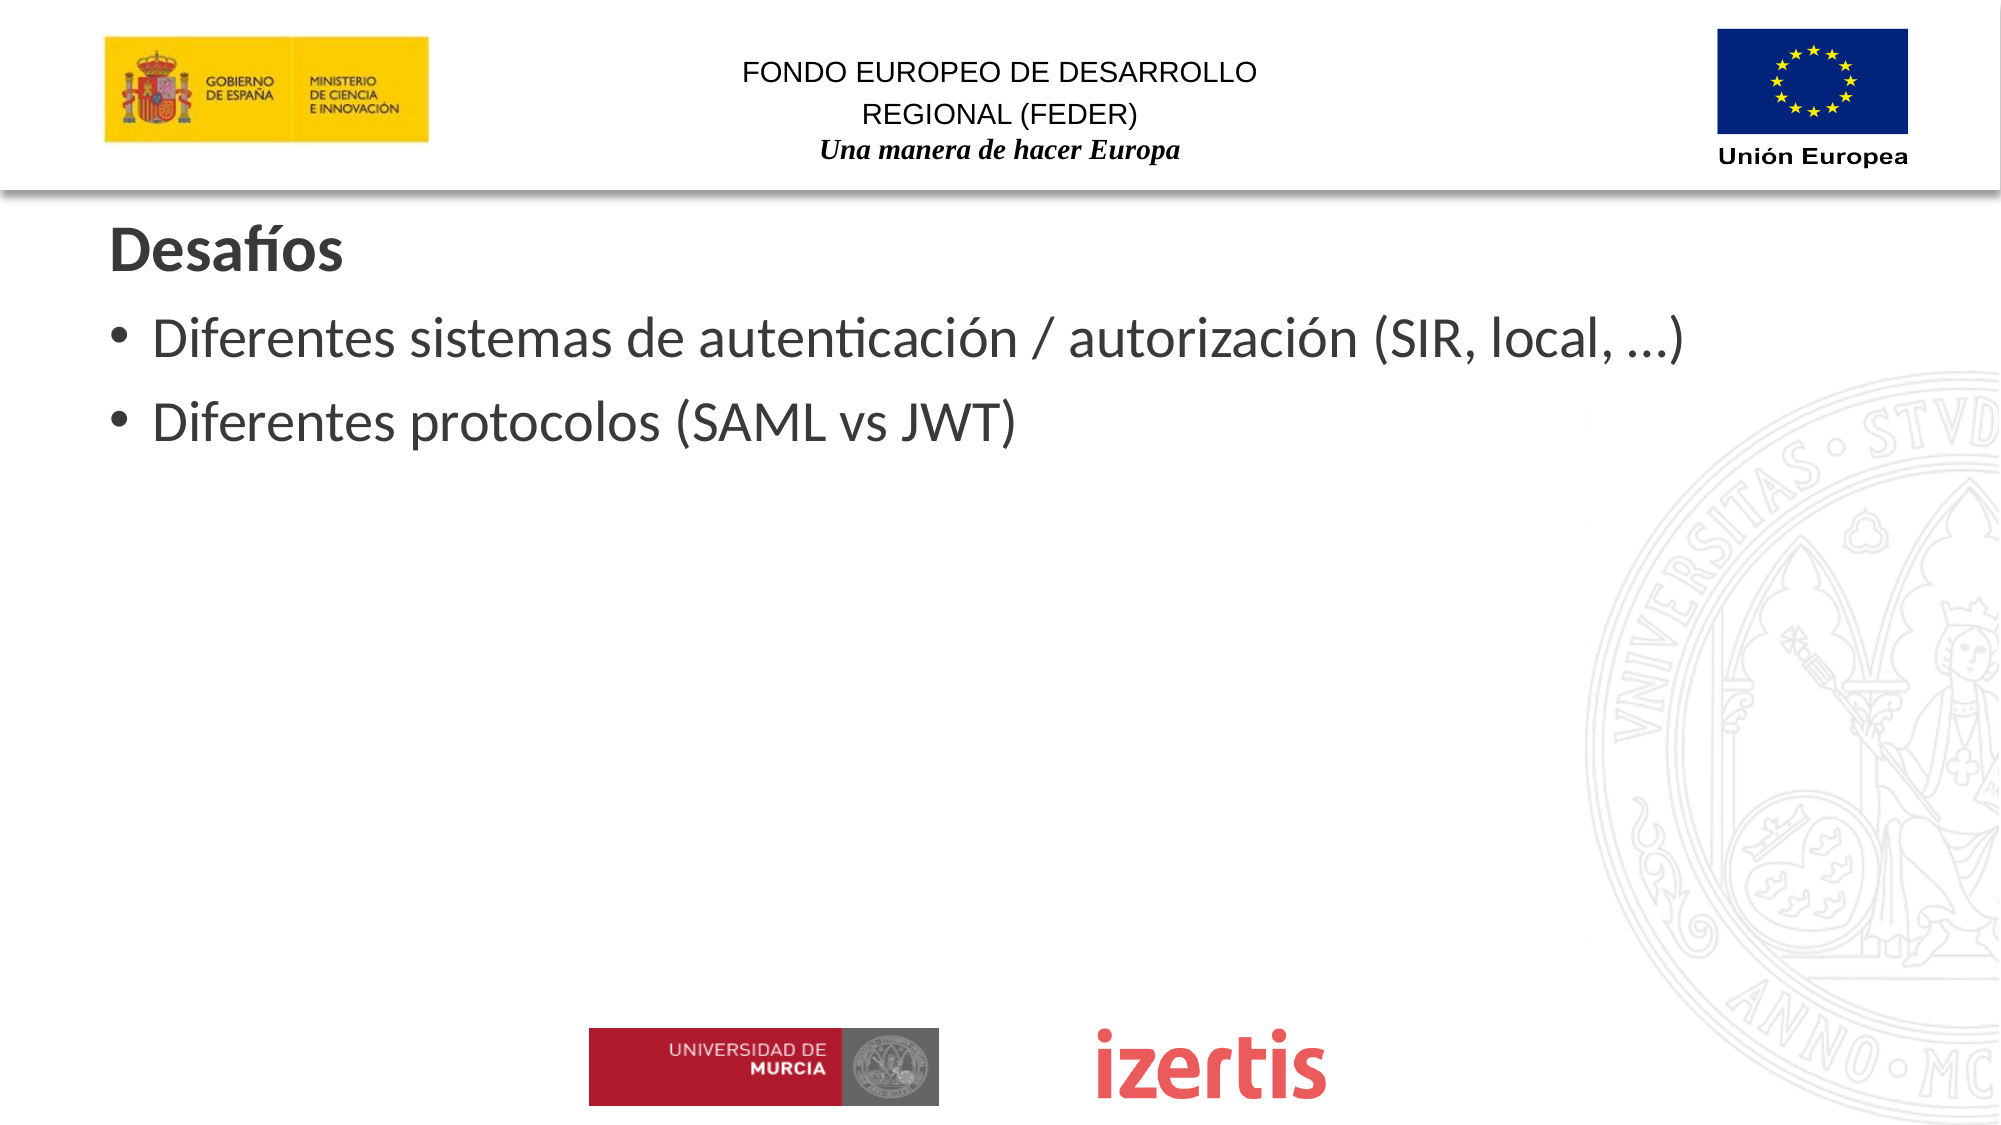

Desafíos
Diferentes sistemas de autenticación / autorización (SIR, local, …)
Diferentes protocolos (SAML vs JWT)